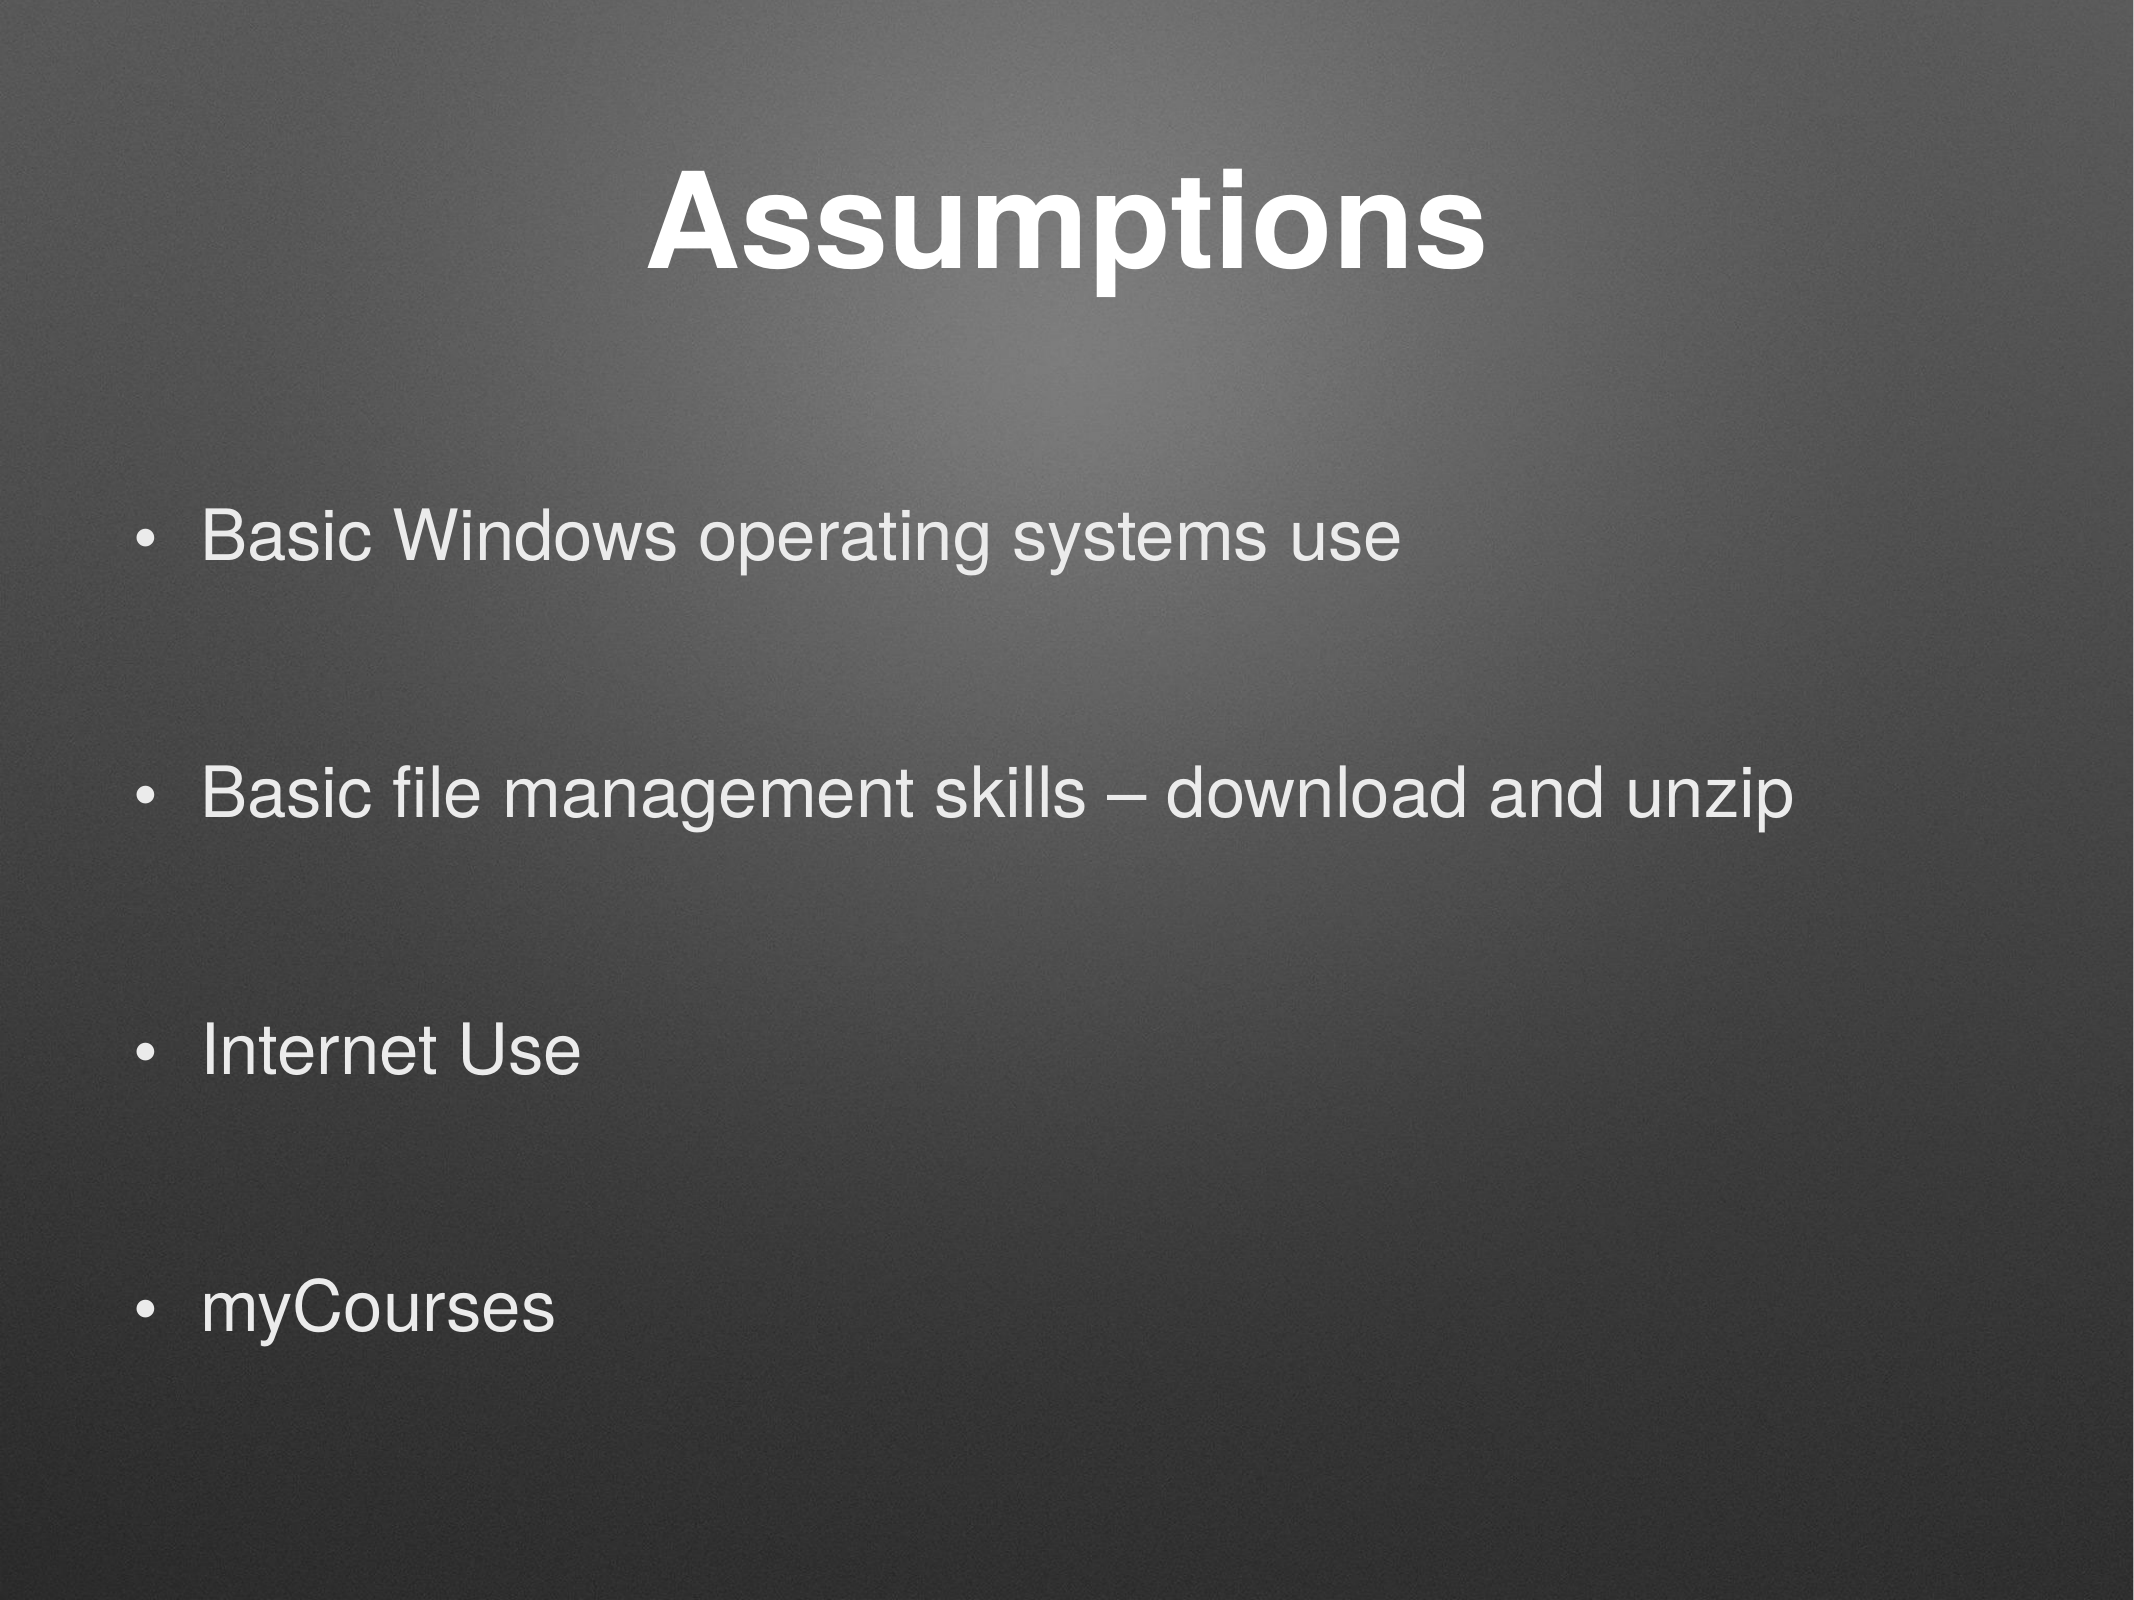

# Assumptions
Basic Windows operating systems use
Basic file management skills – download and unzip
Internet Use
myCourses